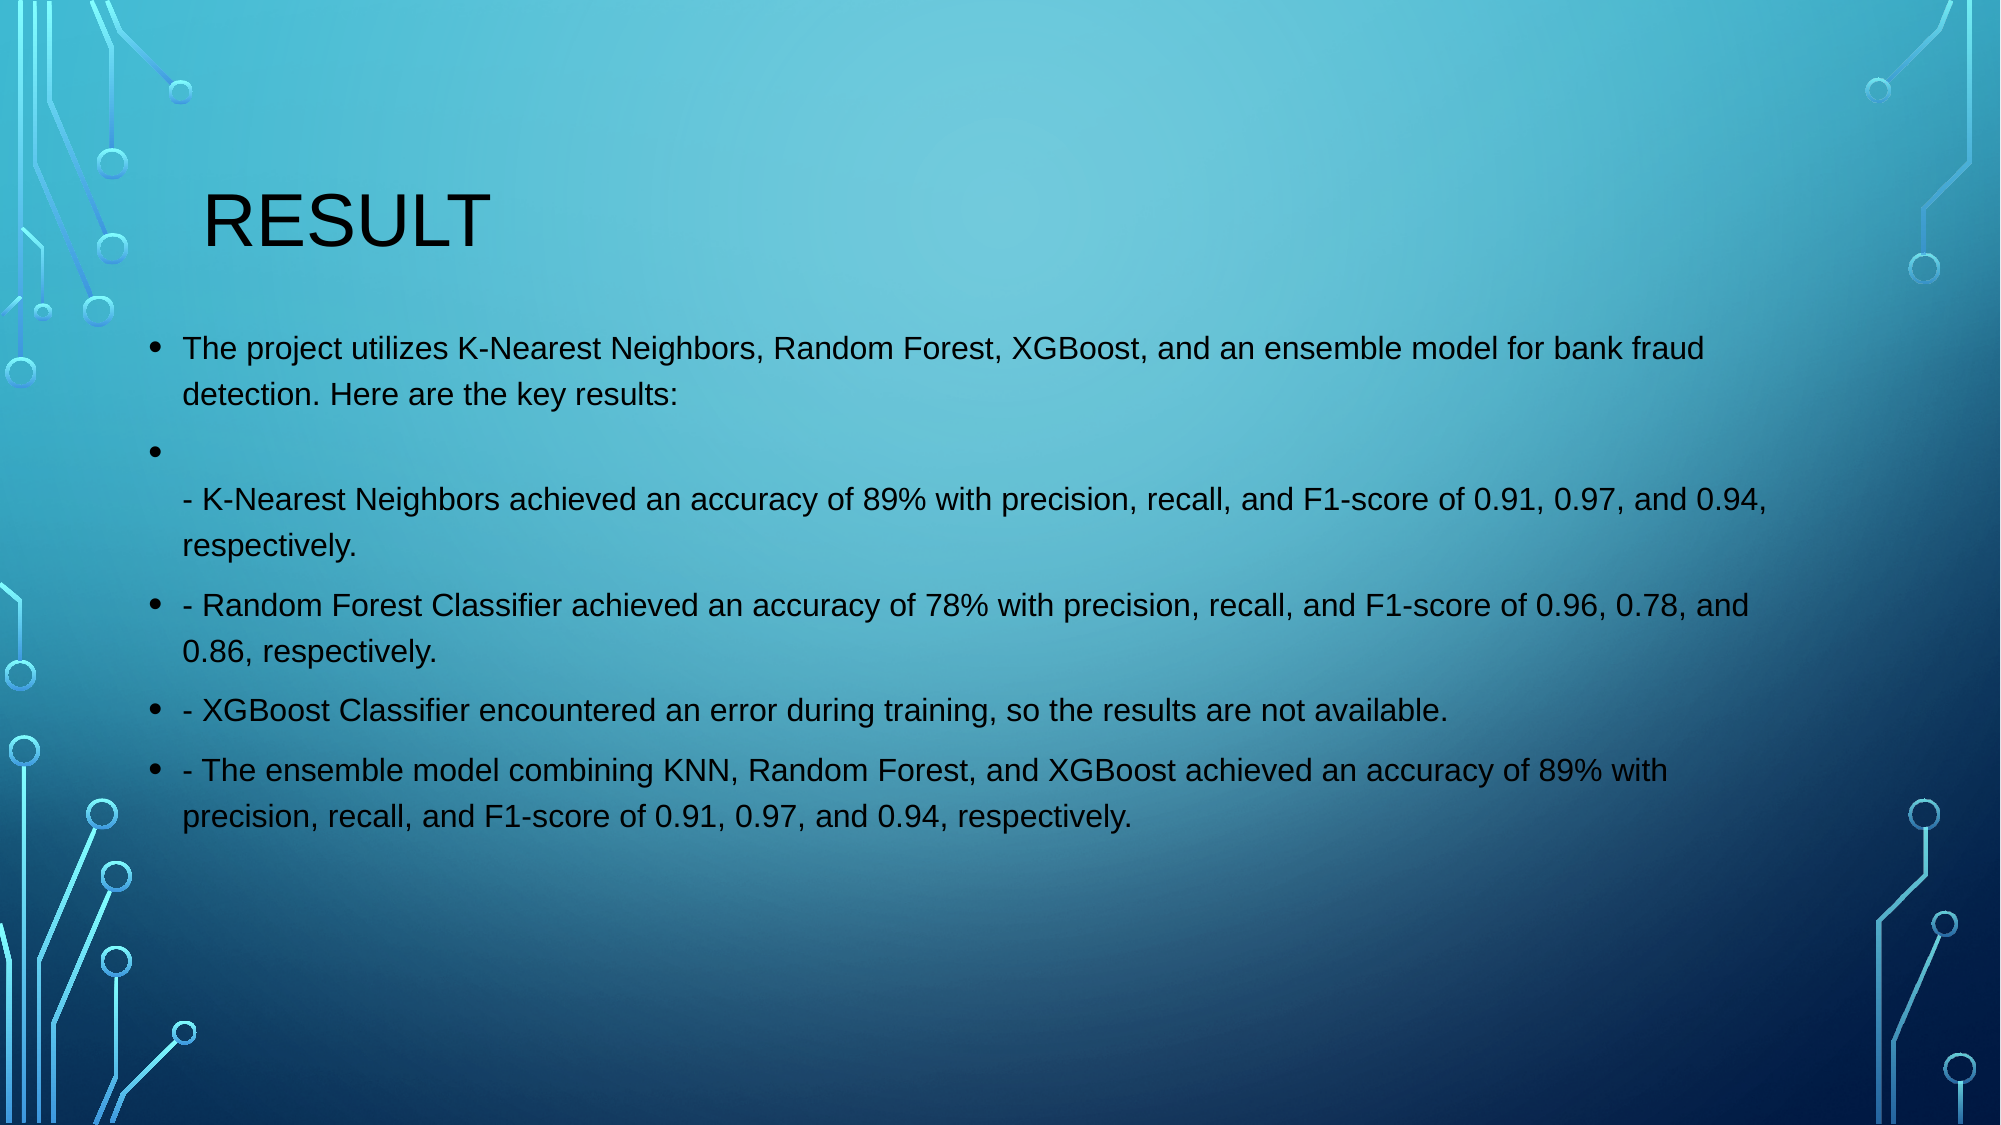

# result
The project utilizes K-Nearest Neighbors, Random Forest, XGBoost, and an ensemble model for bank fraud detection. Here are the key results:
- K-Nearest Neighbors achieved an accuracy of 89% with precision, recall, and F1-score of 0.91, 0.97, and 0.94, respectively.
- Random Forest Classifier achieved an accuracy of 78% with precision, recall, and F1-score of 0.96, 0.78, and 0.86, respectively.
- XGBoost Classifier encountered an error during training, so the results are not available.
- The ensemble model combining KNN, Random Forest, and XGBoost achieved an accuracy of 89% with precision, recall, and F1-score of 0.91, 0.97, and 0.94, respectively.